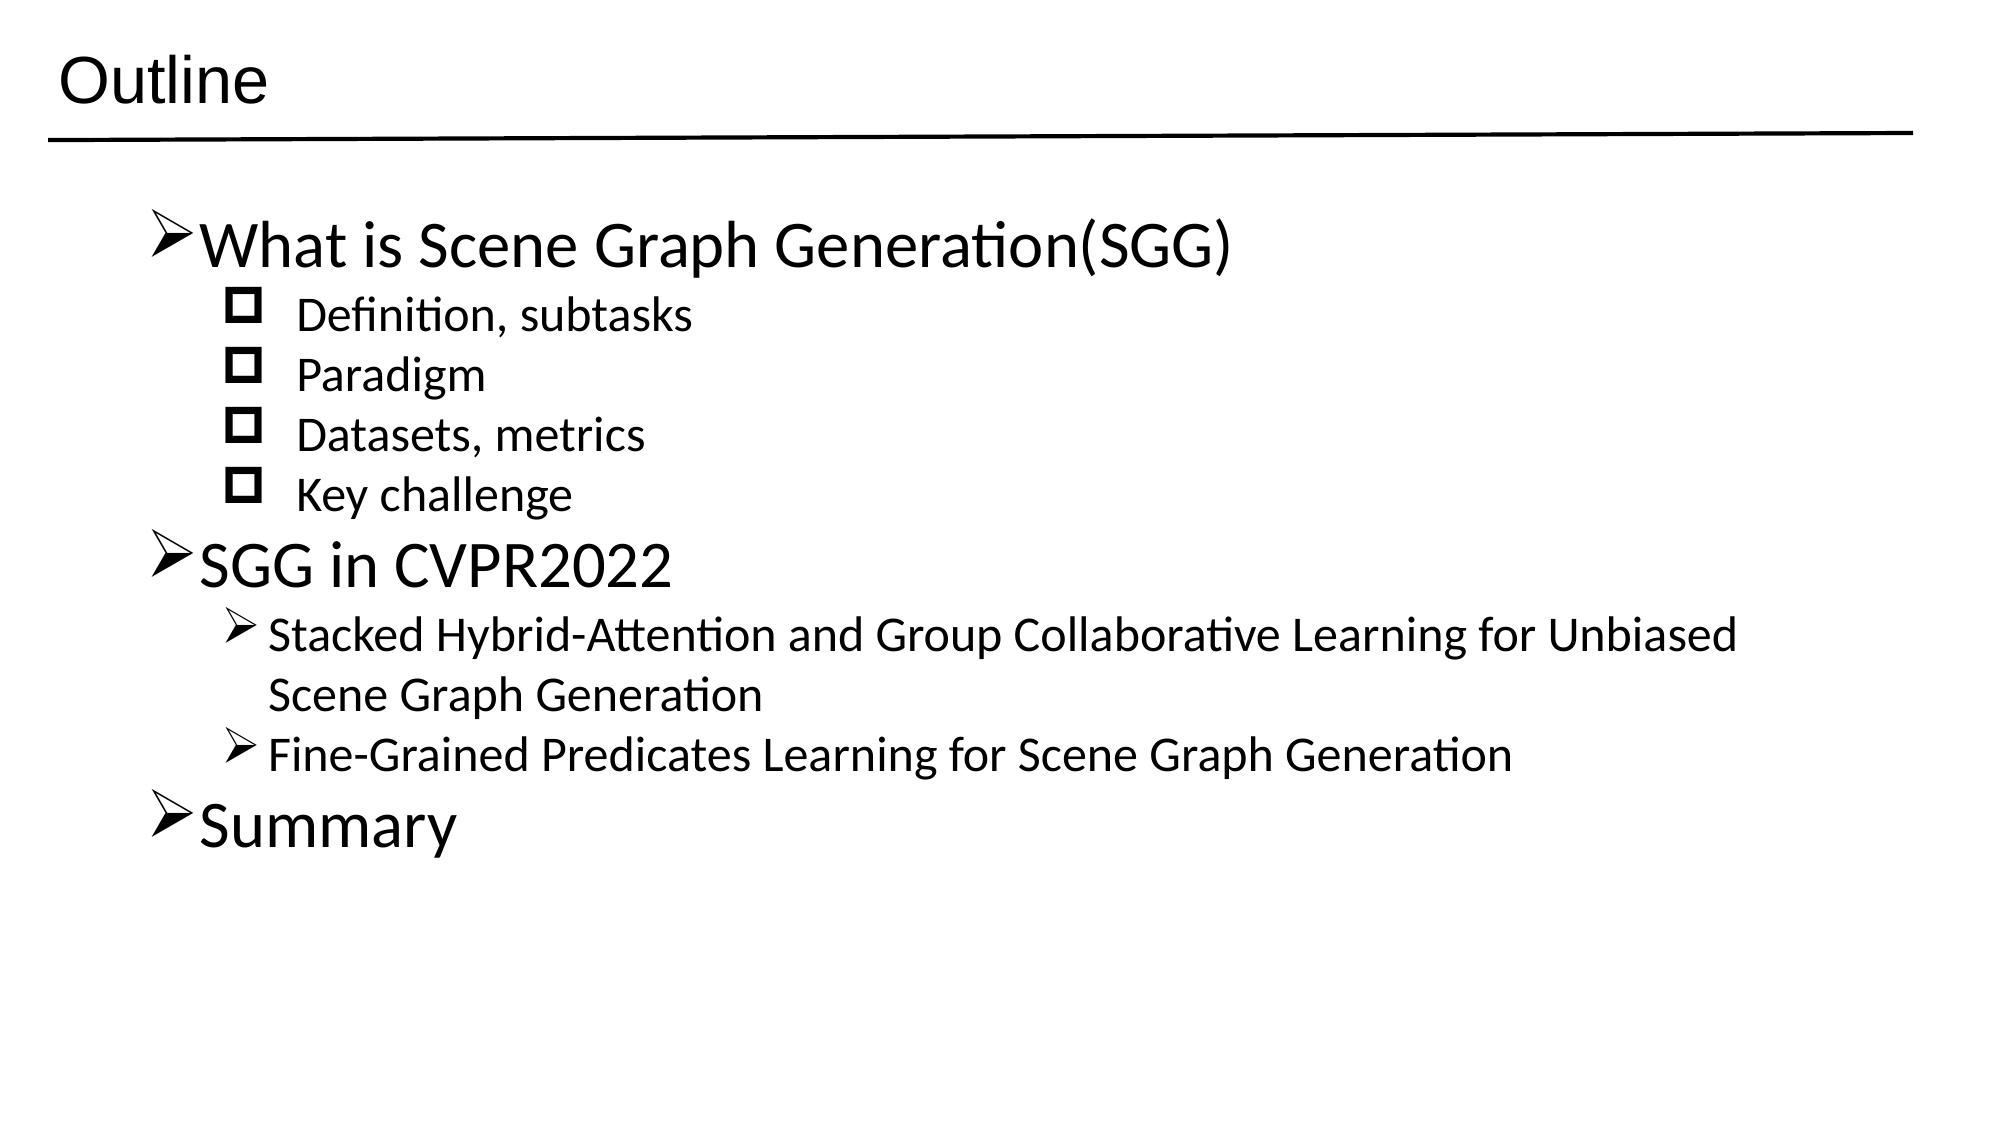

Outline
What is Scene Graph Generation(SGG)
Definition, subtasks
Paradigm
Datasets, metrics
Key challenge
SGG in CVPR2022
Stacked Hybrid-Attention and Group Collaborative Learning for Unbiased Scene Graph Generation
Fine-Grained Predicates Learning for Scene Graph Generation
Summary